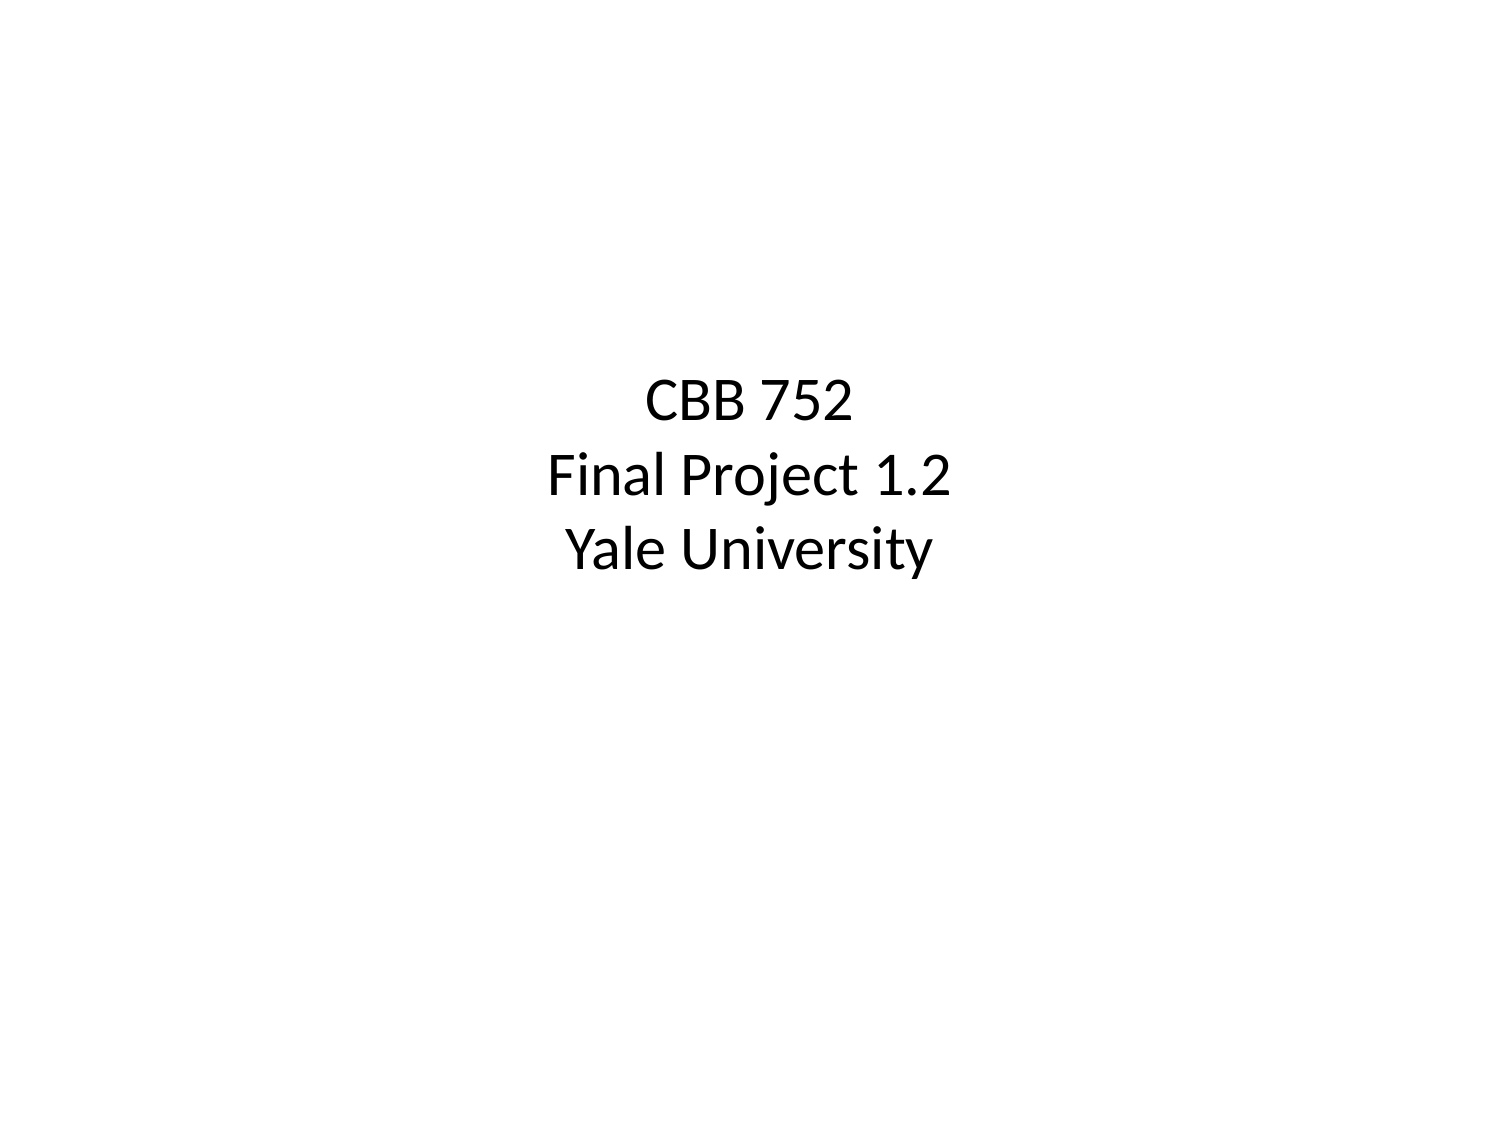

# CBB 752 Final Project 1.2 Yale University